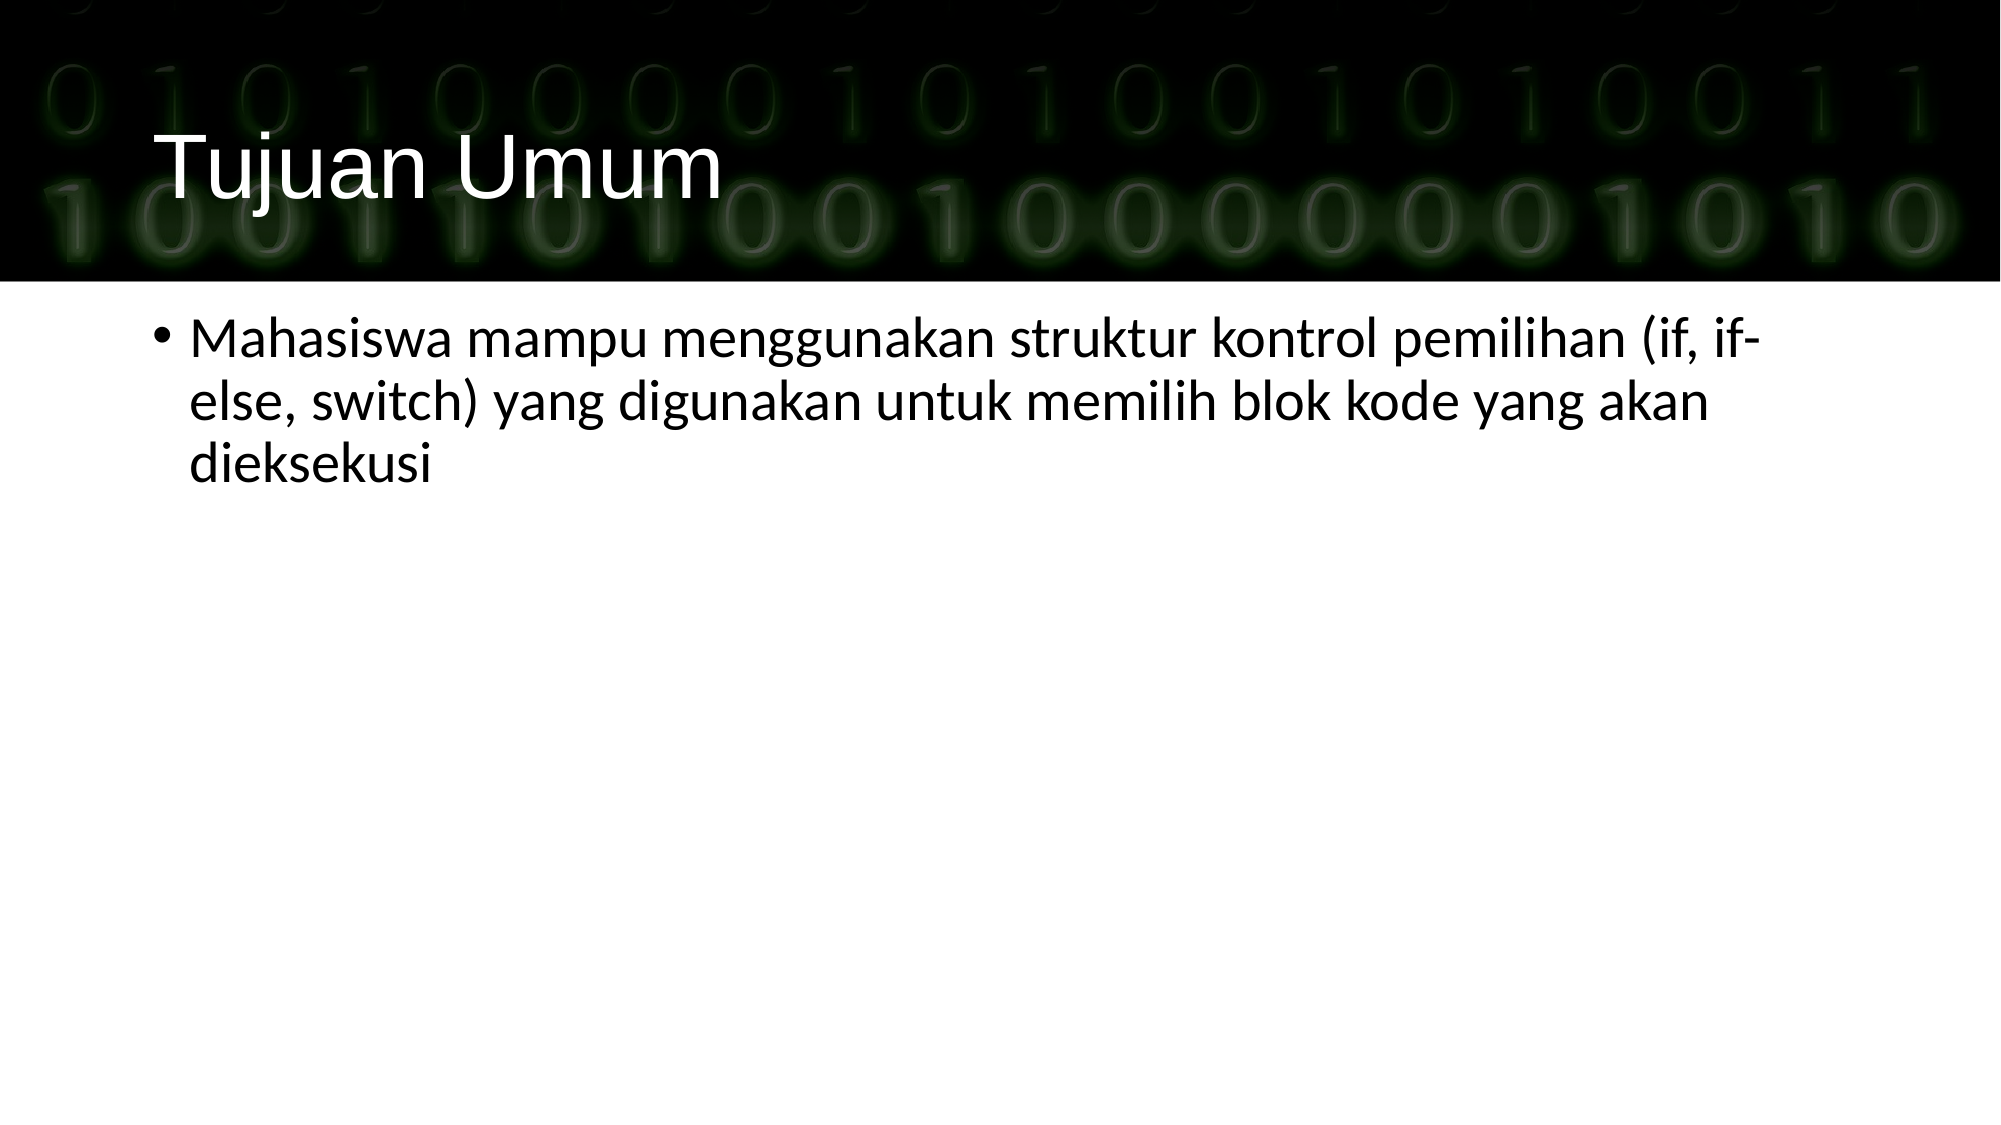

Tujuan Umum
Mahasiswa mampu menggunakan struktur kontrol pemilihan (if, if-else, switch) yang digunakan untuk memilih blok kode yang akan dieksekusi